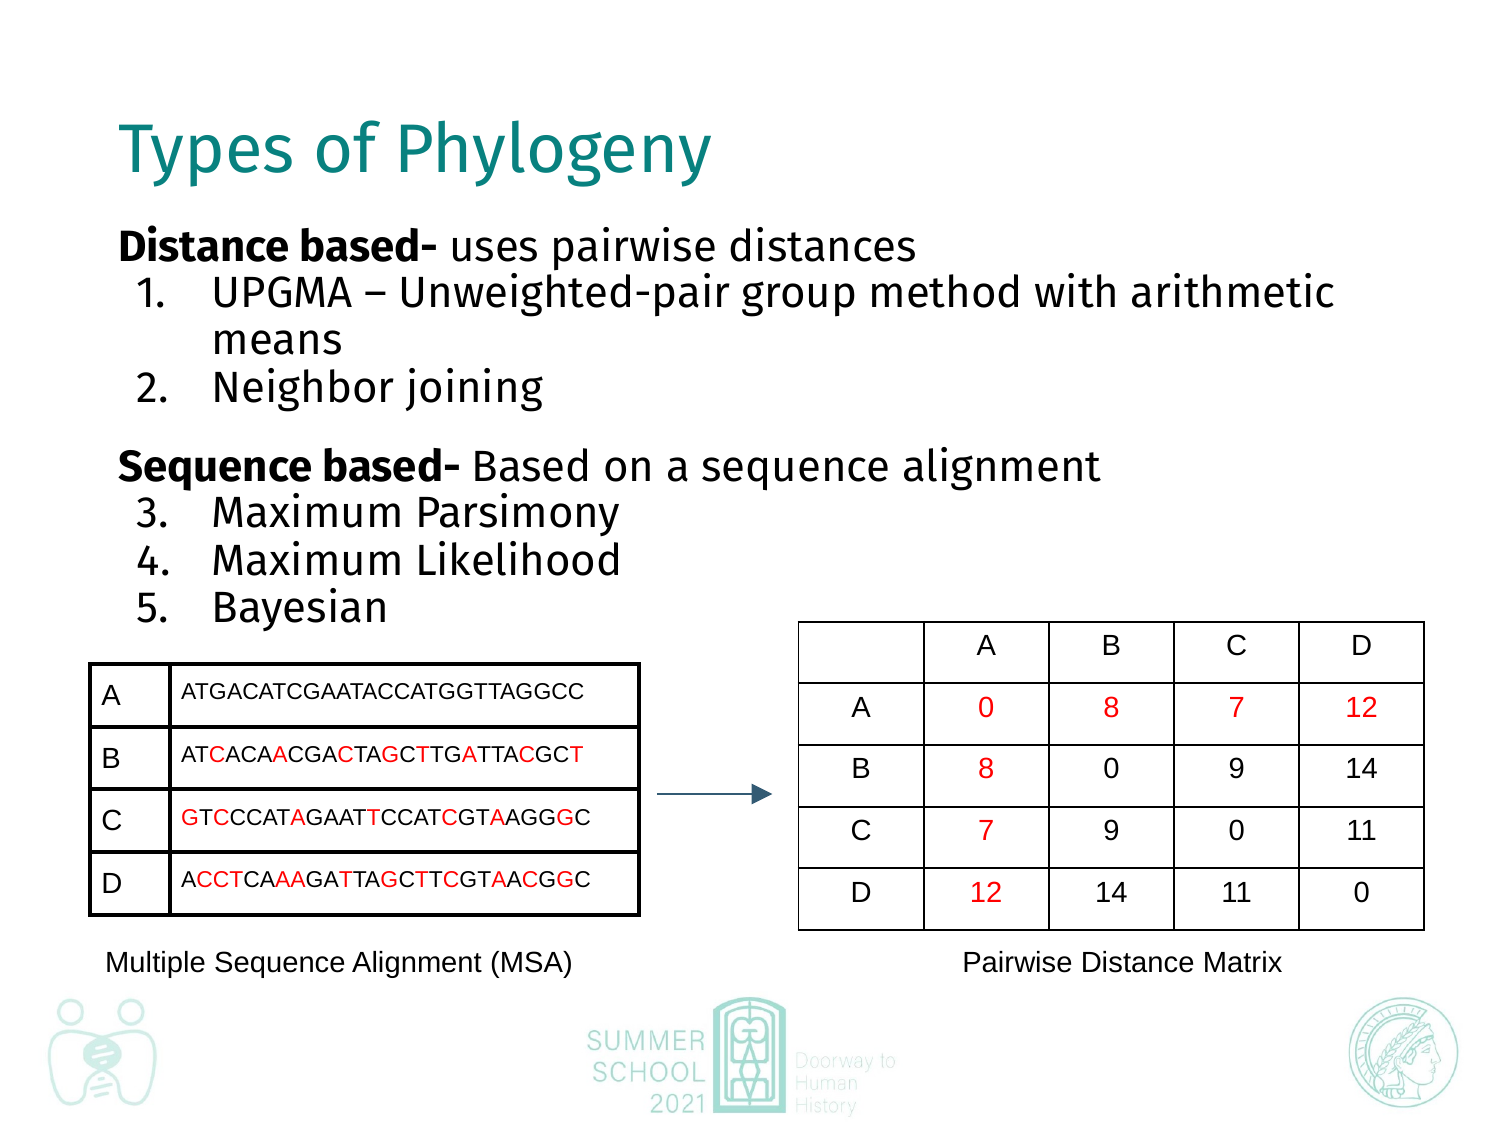

# Types of Phylogeny
Distance based- uses pairwise distances
UPGMA – Unweighted-pair group method with arithmetic means
Neighbor joining
Sequence based- Based on a sequence alignment
Maximum Parsimony
Maximum Likelihood
Bayesian

|  | A | B | C | D |
| --- | --- | --- | --- | --- |
| A | 0 | 8 | 7 | 12 |
| B | 8 | 0 | 9 | 14 |
| C | 7 | 9 | 0 | 11 |
| D | 12 | 14 | 11 | 0 |
| A | ATGACATCGAATACCATGGTTAGGCC |
| --- | --- |
| B | ATCACAACGACTAGCTTGATTACGCT |
| C | GTCCCATAGAATTCCATCGTAAGGGC |
| D | ACCTCAAAGATTAGCTTCGTAACGGC |
Multiple Sequence Alignment (MSA)
Pairwise Distance Matrix